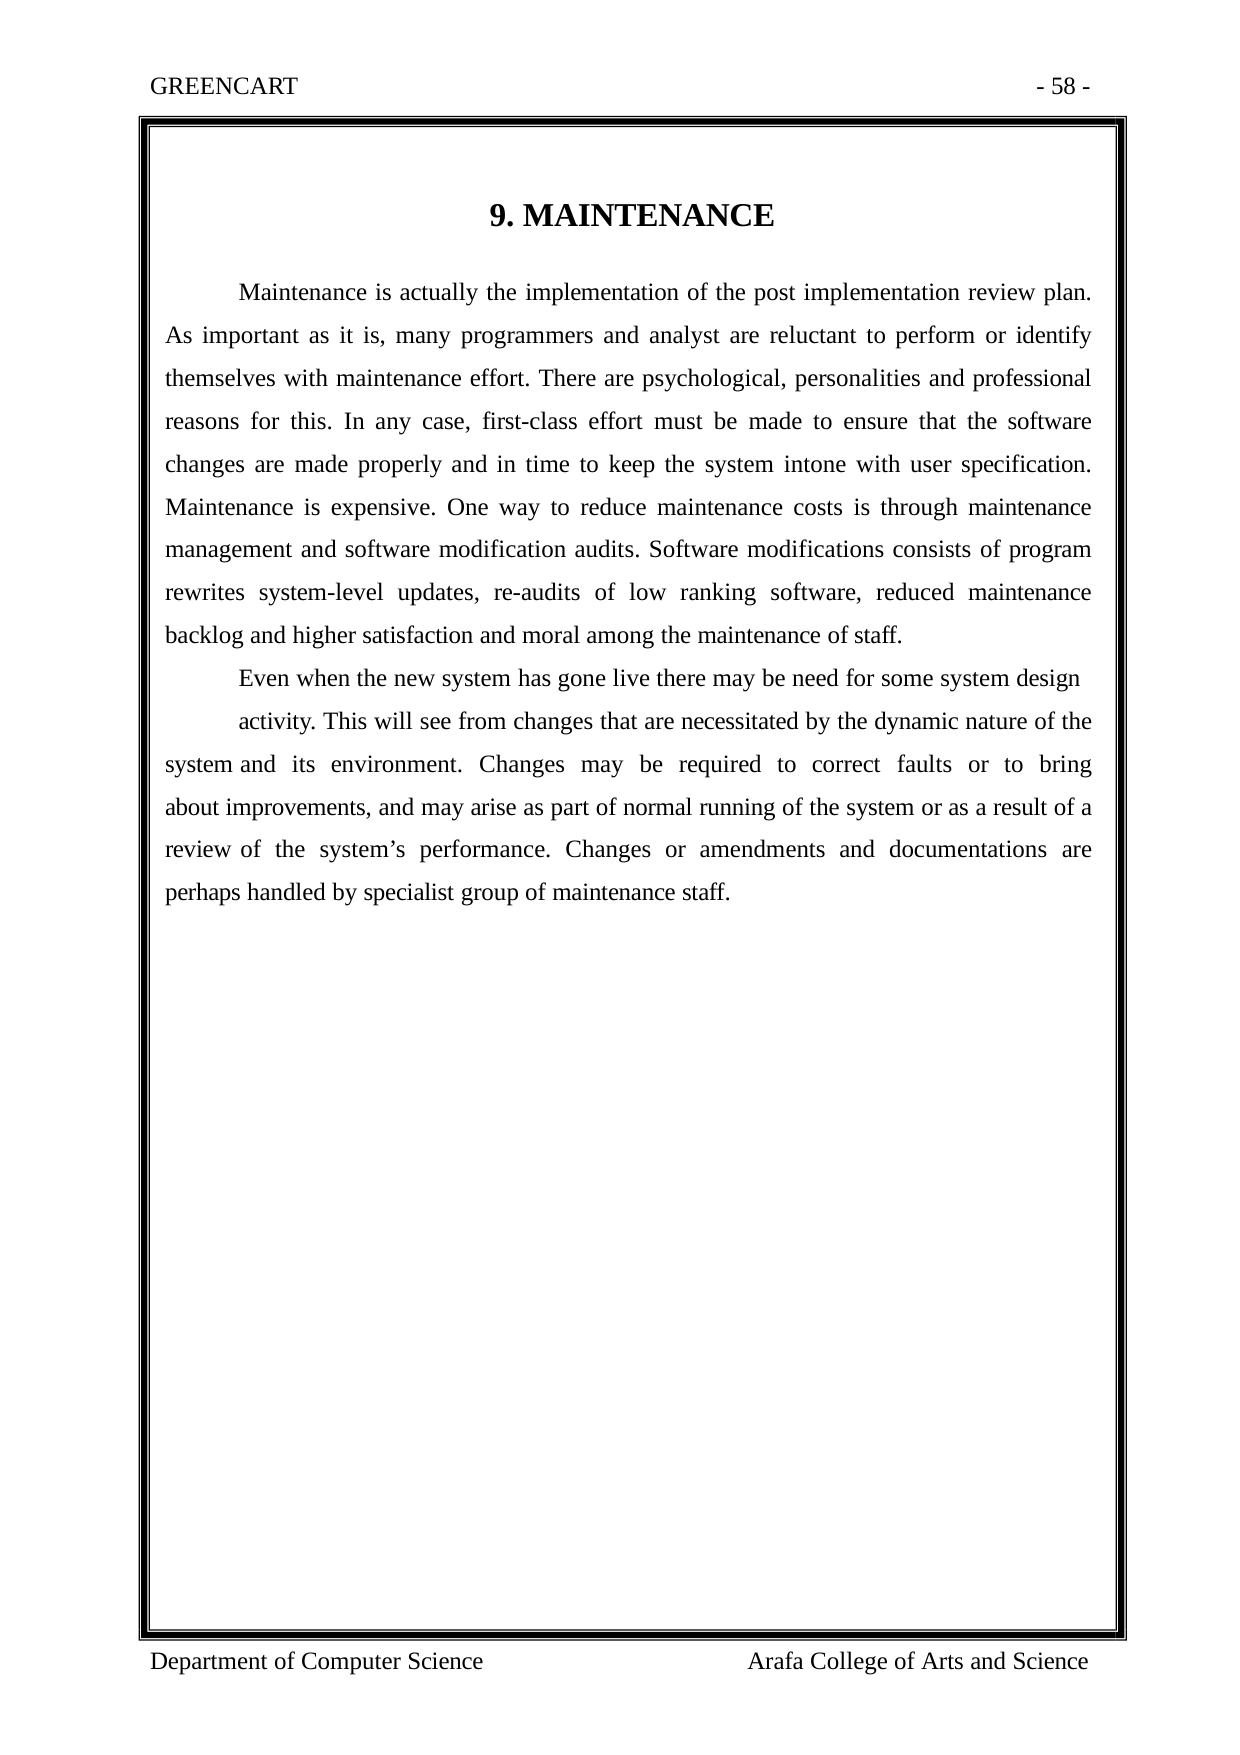

GREENCART
- 58 -

9. MAINTENANCE
Maintenance is actually the implementation of the post implementation review plan. As important as it is, many programmers and analyst are reluctant to perform or identify themselves with maintenance effort. There are psychological, personalities and professional reasons for this. In any case, first-class effort must be made to ensure that the software changes are made properly and in time to keep the system intone with user specification. Maintenance is expensive. One way to reduce maintenance costs is through maintenance management and software modification audits. Software modifications consists of program rewrites system-level updates, re-audits of low ranking software, reduced maintenance backlog and higher satisfaction and moral among the maintenance of staff.
Even when the new system has gone live there may be need for some system design
activity. This will see from changes that are necessitated by the dynamic nature of the system and its environment. Changes may be required to correct faults or to bring about improvements, and may arise as part of normal running of the system or as a result of a review of the system’s performance. Changes or amendments and documentations are perhaps handled by specialist group of maintenance staff.
Department of Computer Science
Arafa College of Arts and Science